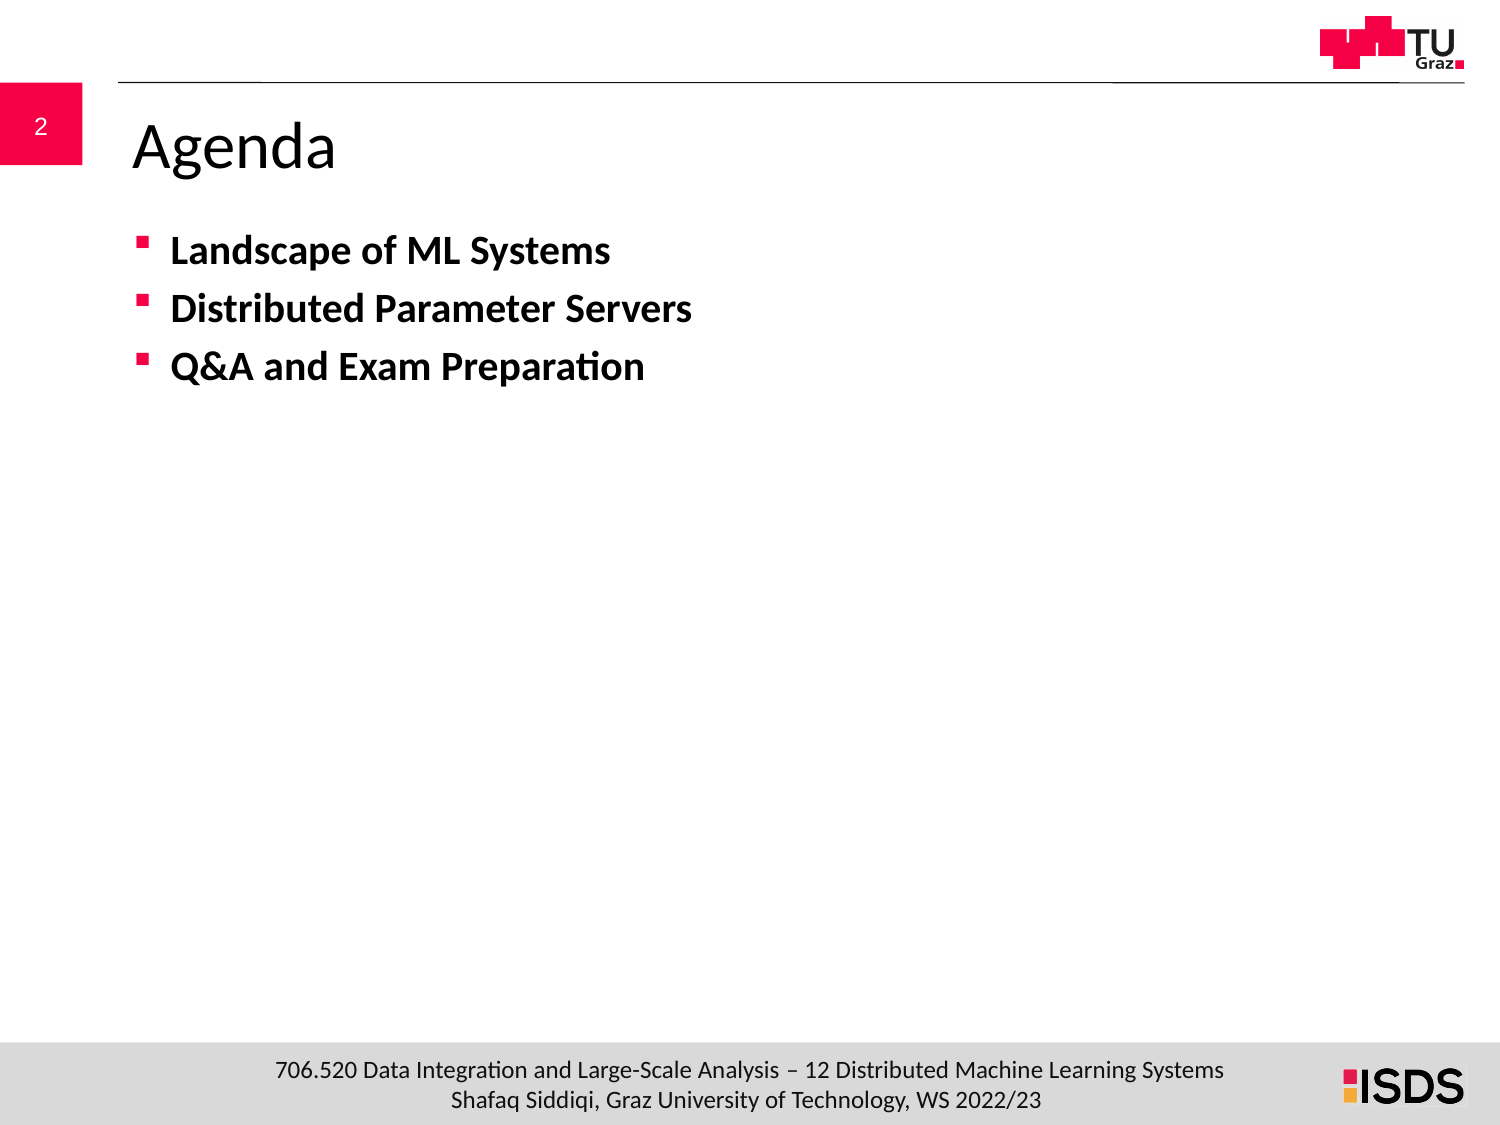

# Agenda
Landscape of ML Systems
Distributed Parameter Servers
Q&A and Exam Preparation